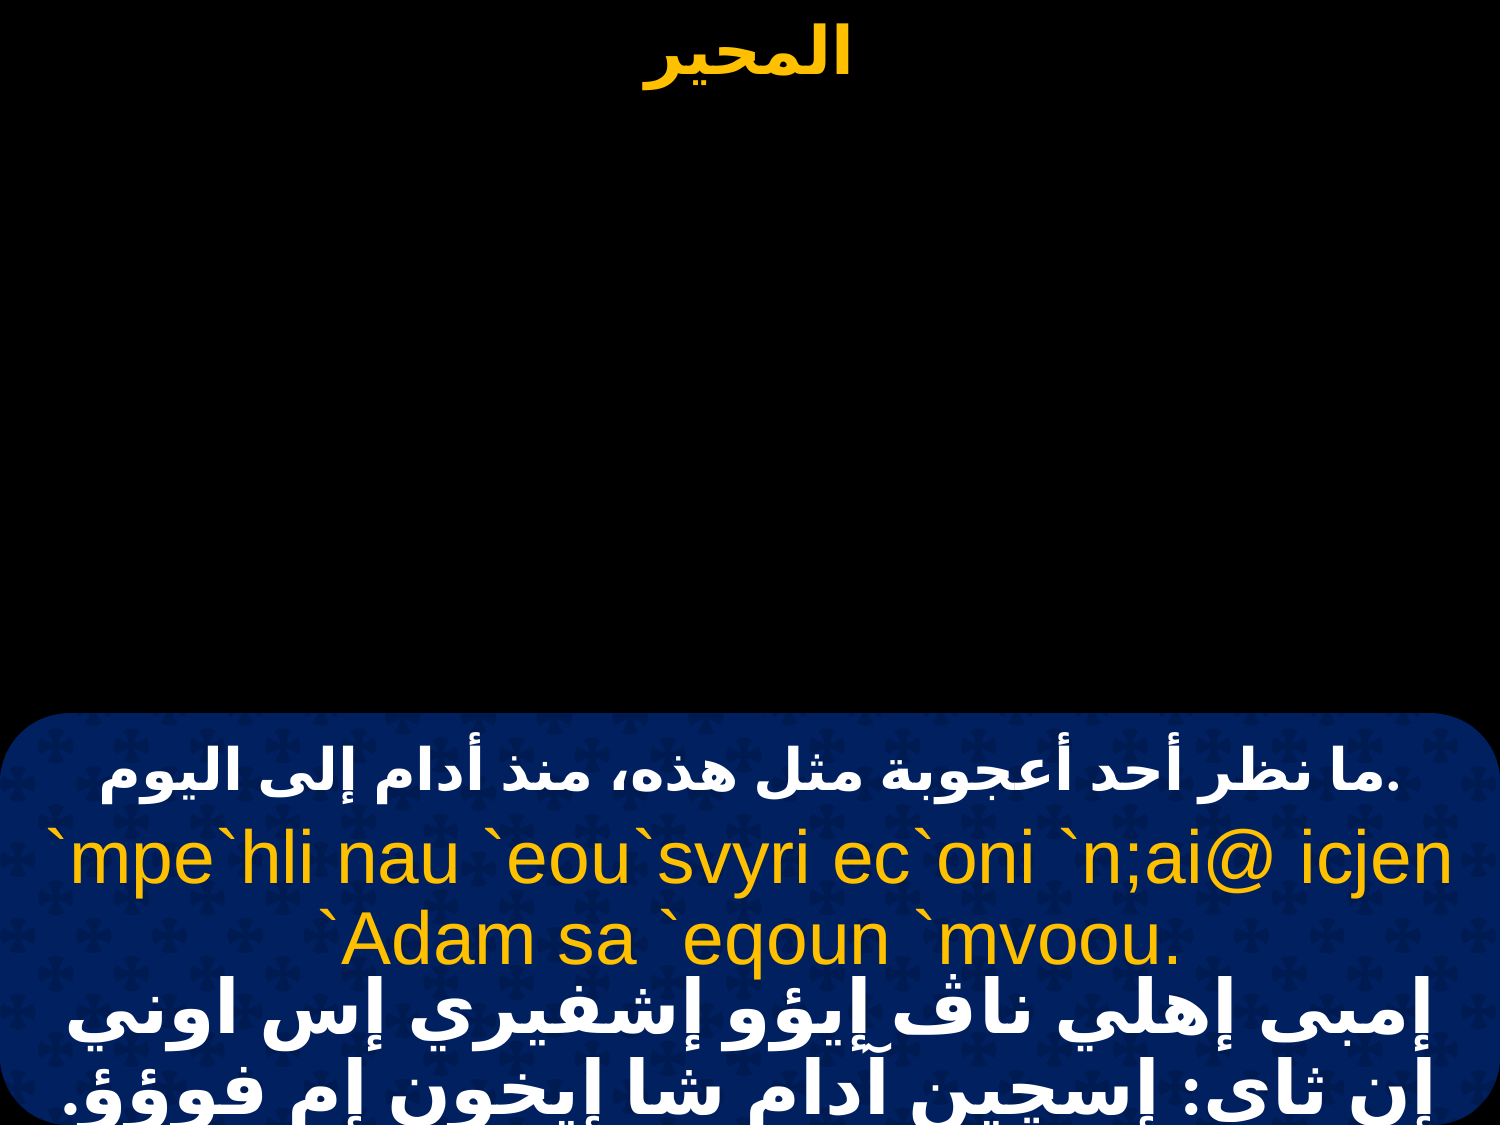

ما نظر أحد أعجوبة مثل هذه، منذ أدام إلى اليوم.
`mpe`hli nau `eou`svyri ec`oni `n;ai@ icjen `Adam sa `eqoun `mvoou.
إمبى إهلي ناڤ إيؤو إشفيري إس اوني إن ثاى: إسچين آدام شا إيخون إم فوؤؤ.